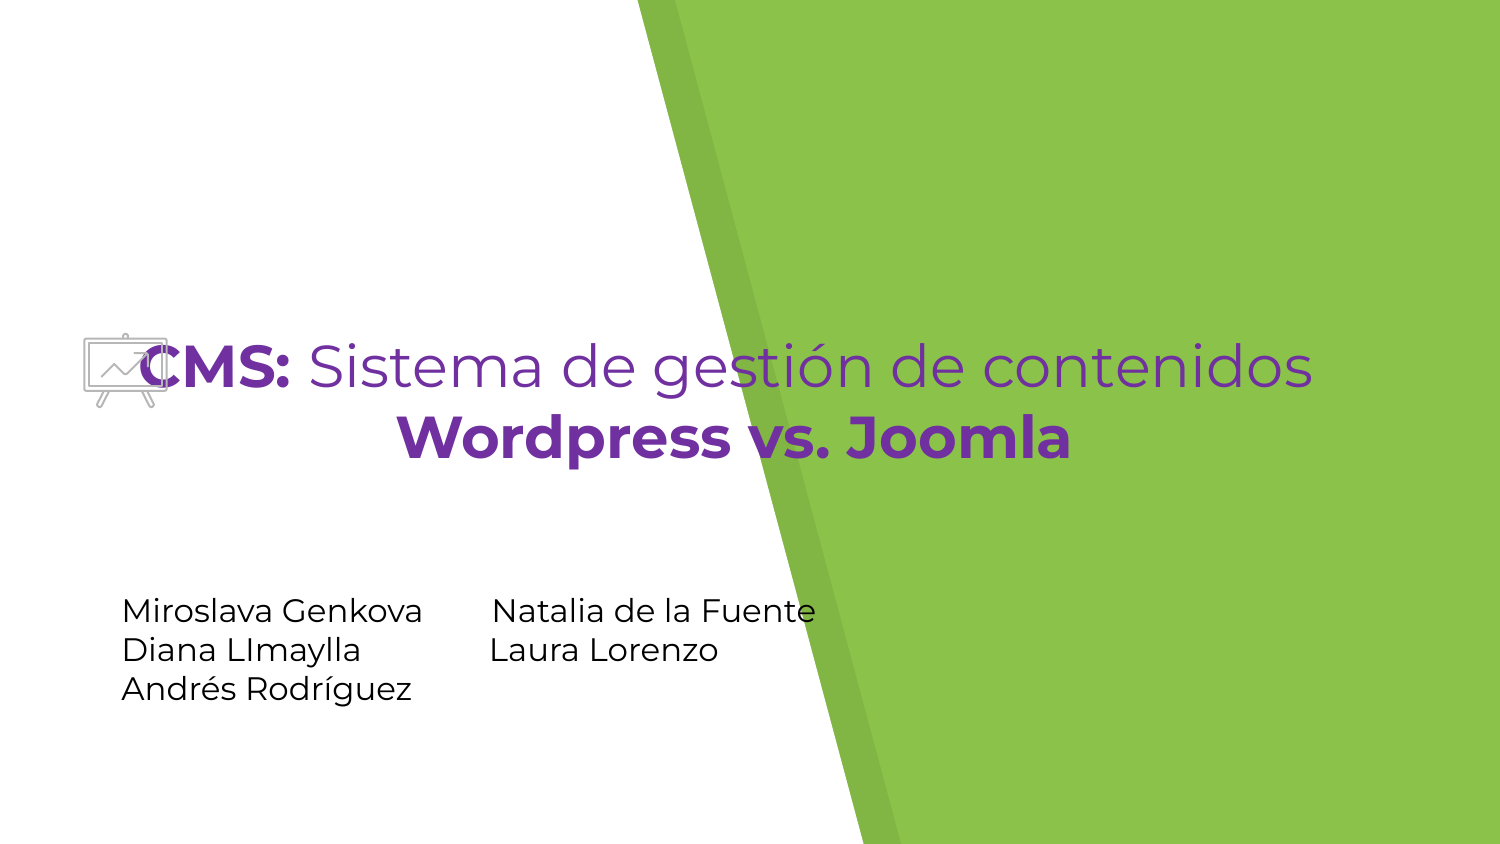

# CMS: Sistema de gestión de contenidos
Wordpress vs. Joomla

Miroslava Genkova        Natalia de la Fuente
Diana LImaylla               Laura Lorenzo
Andrés Rodríguez